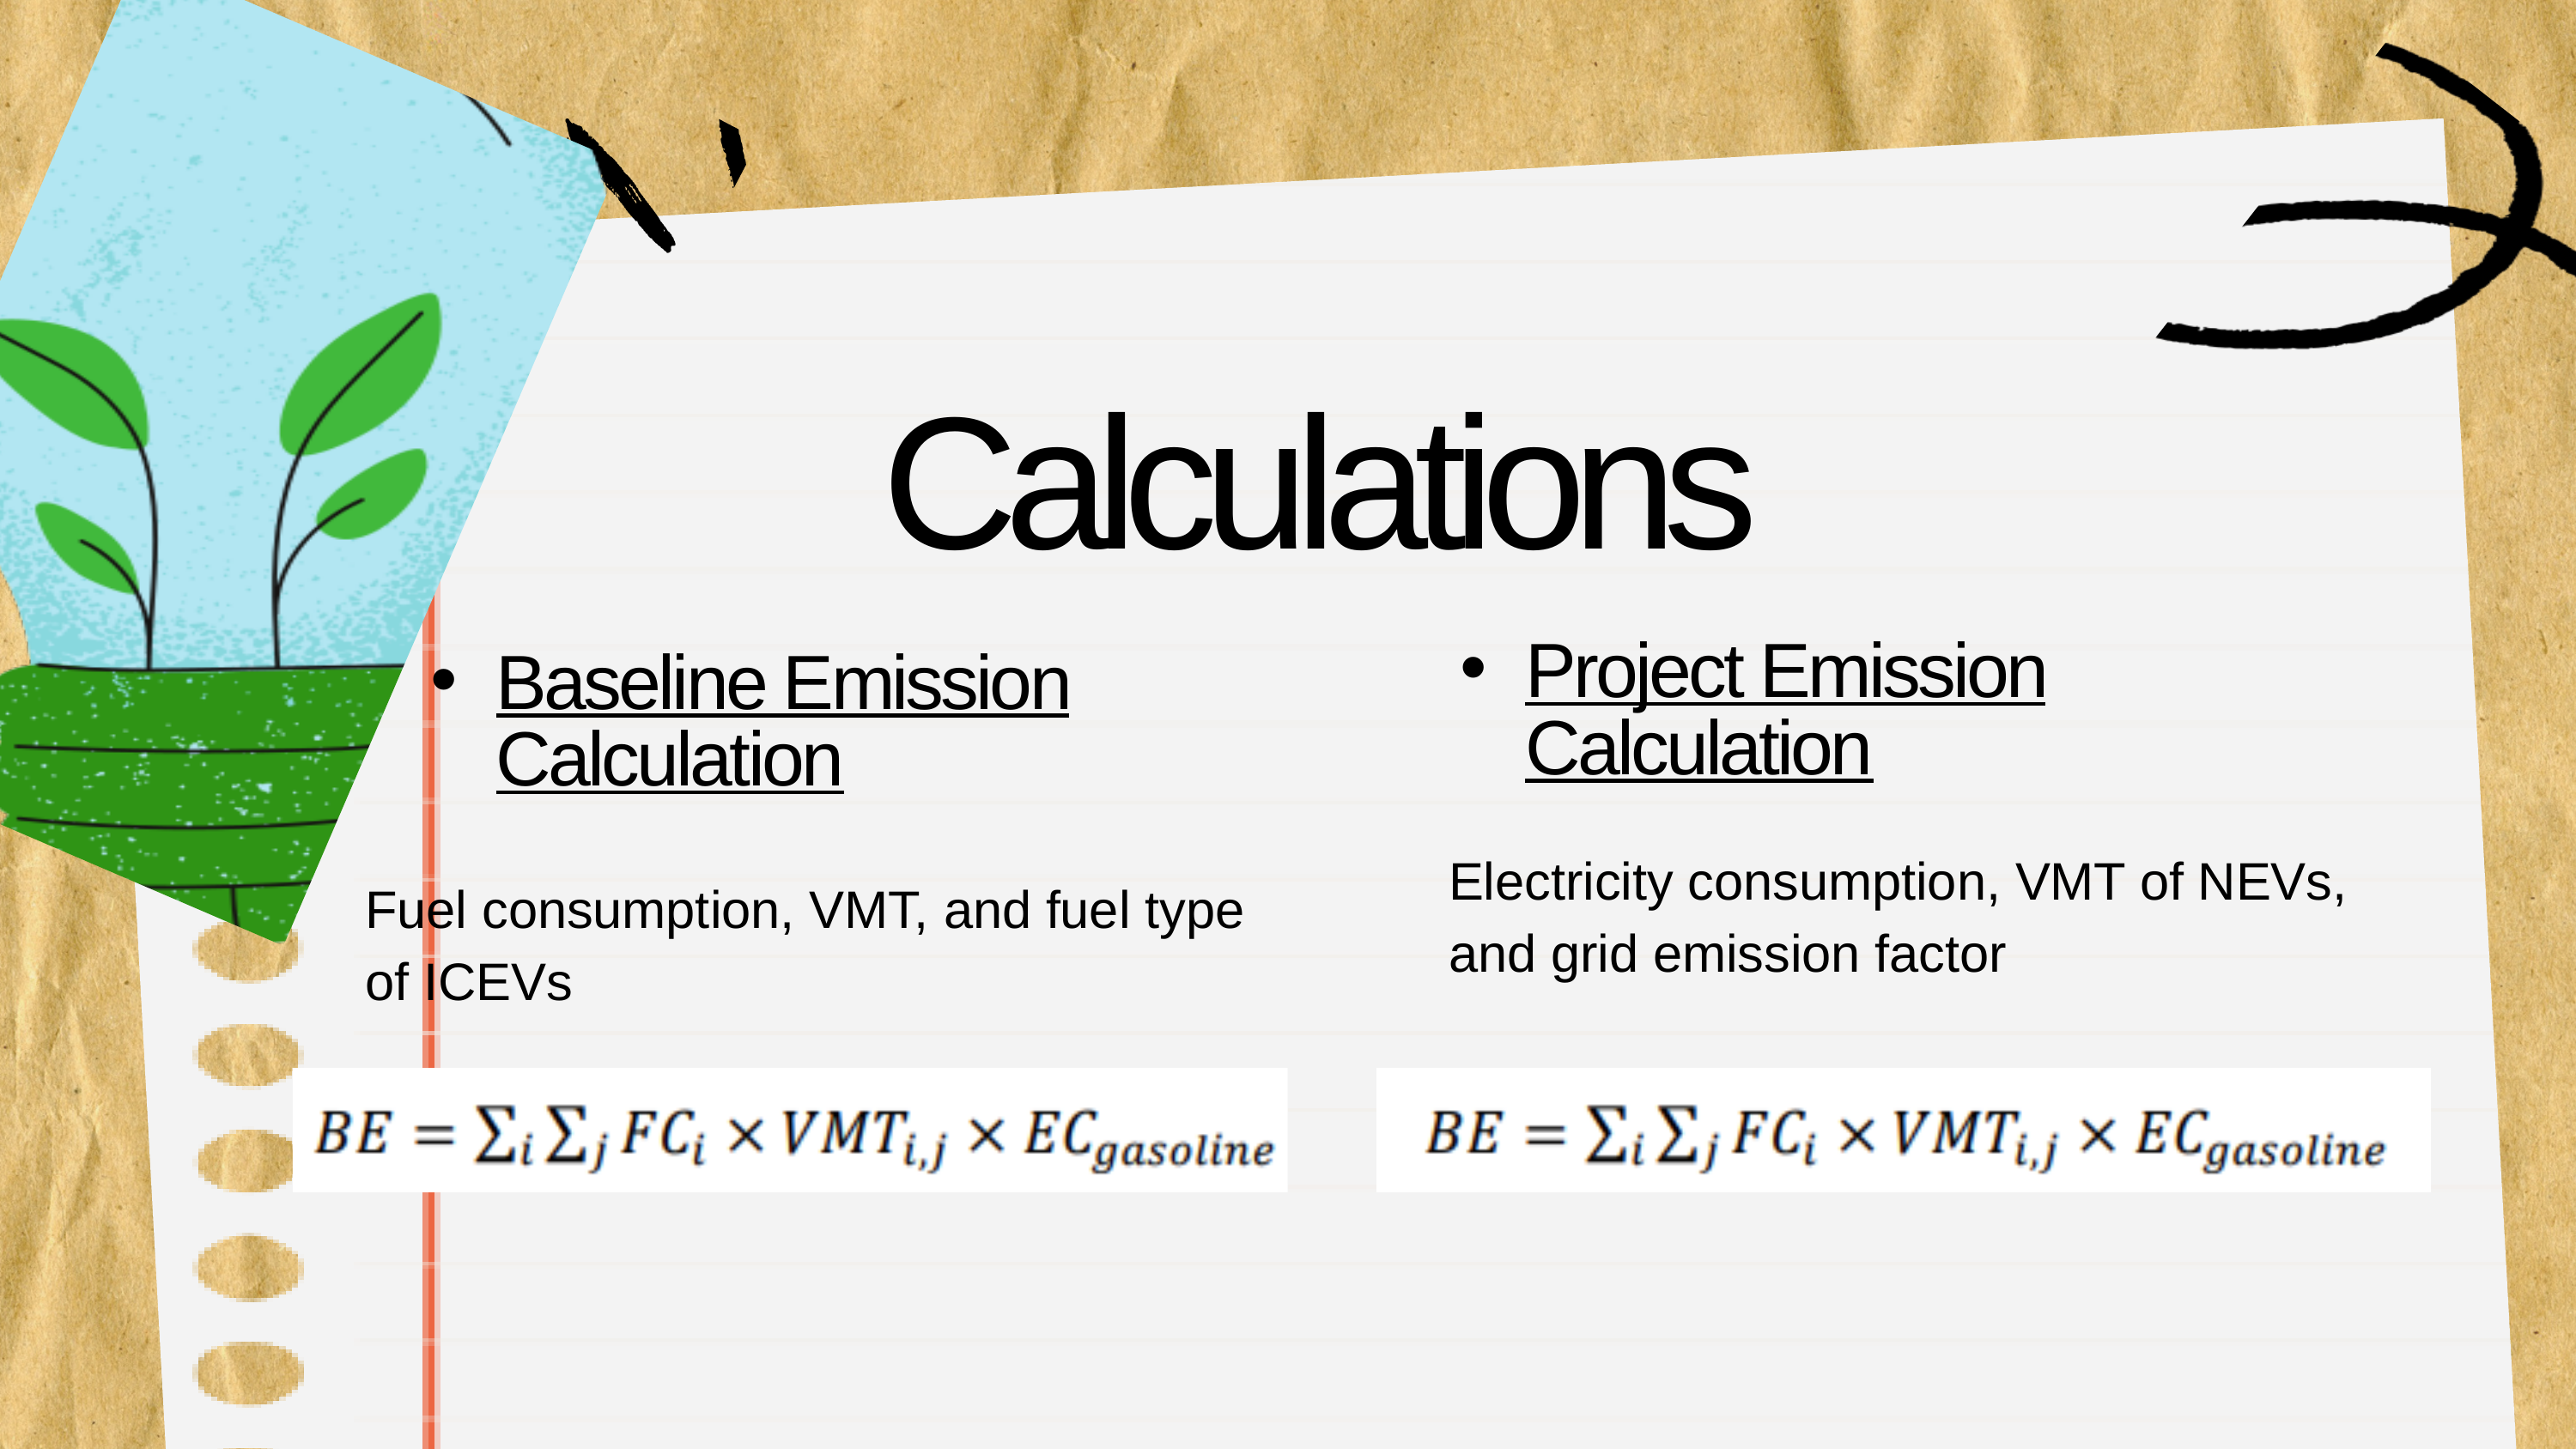

Calculations
Project Emission Calculation
Baseline Emission Calculation
Electricity consumption, VMT of NEVs, and grid emission factor
Fuel consumption, VMT, and fuel type of ICEVs